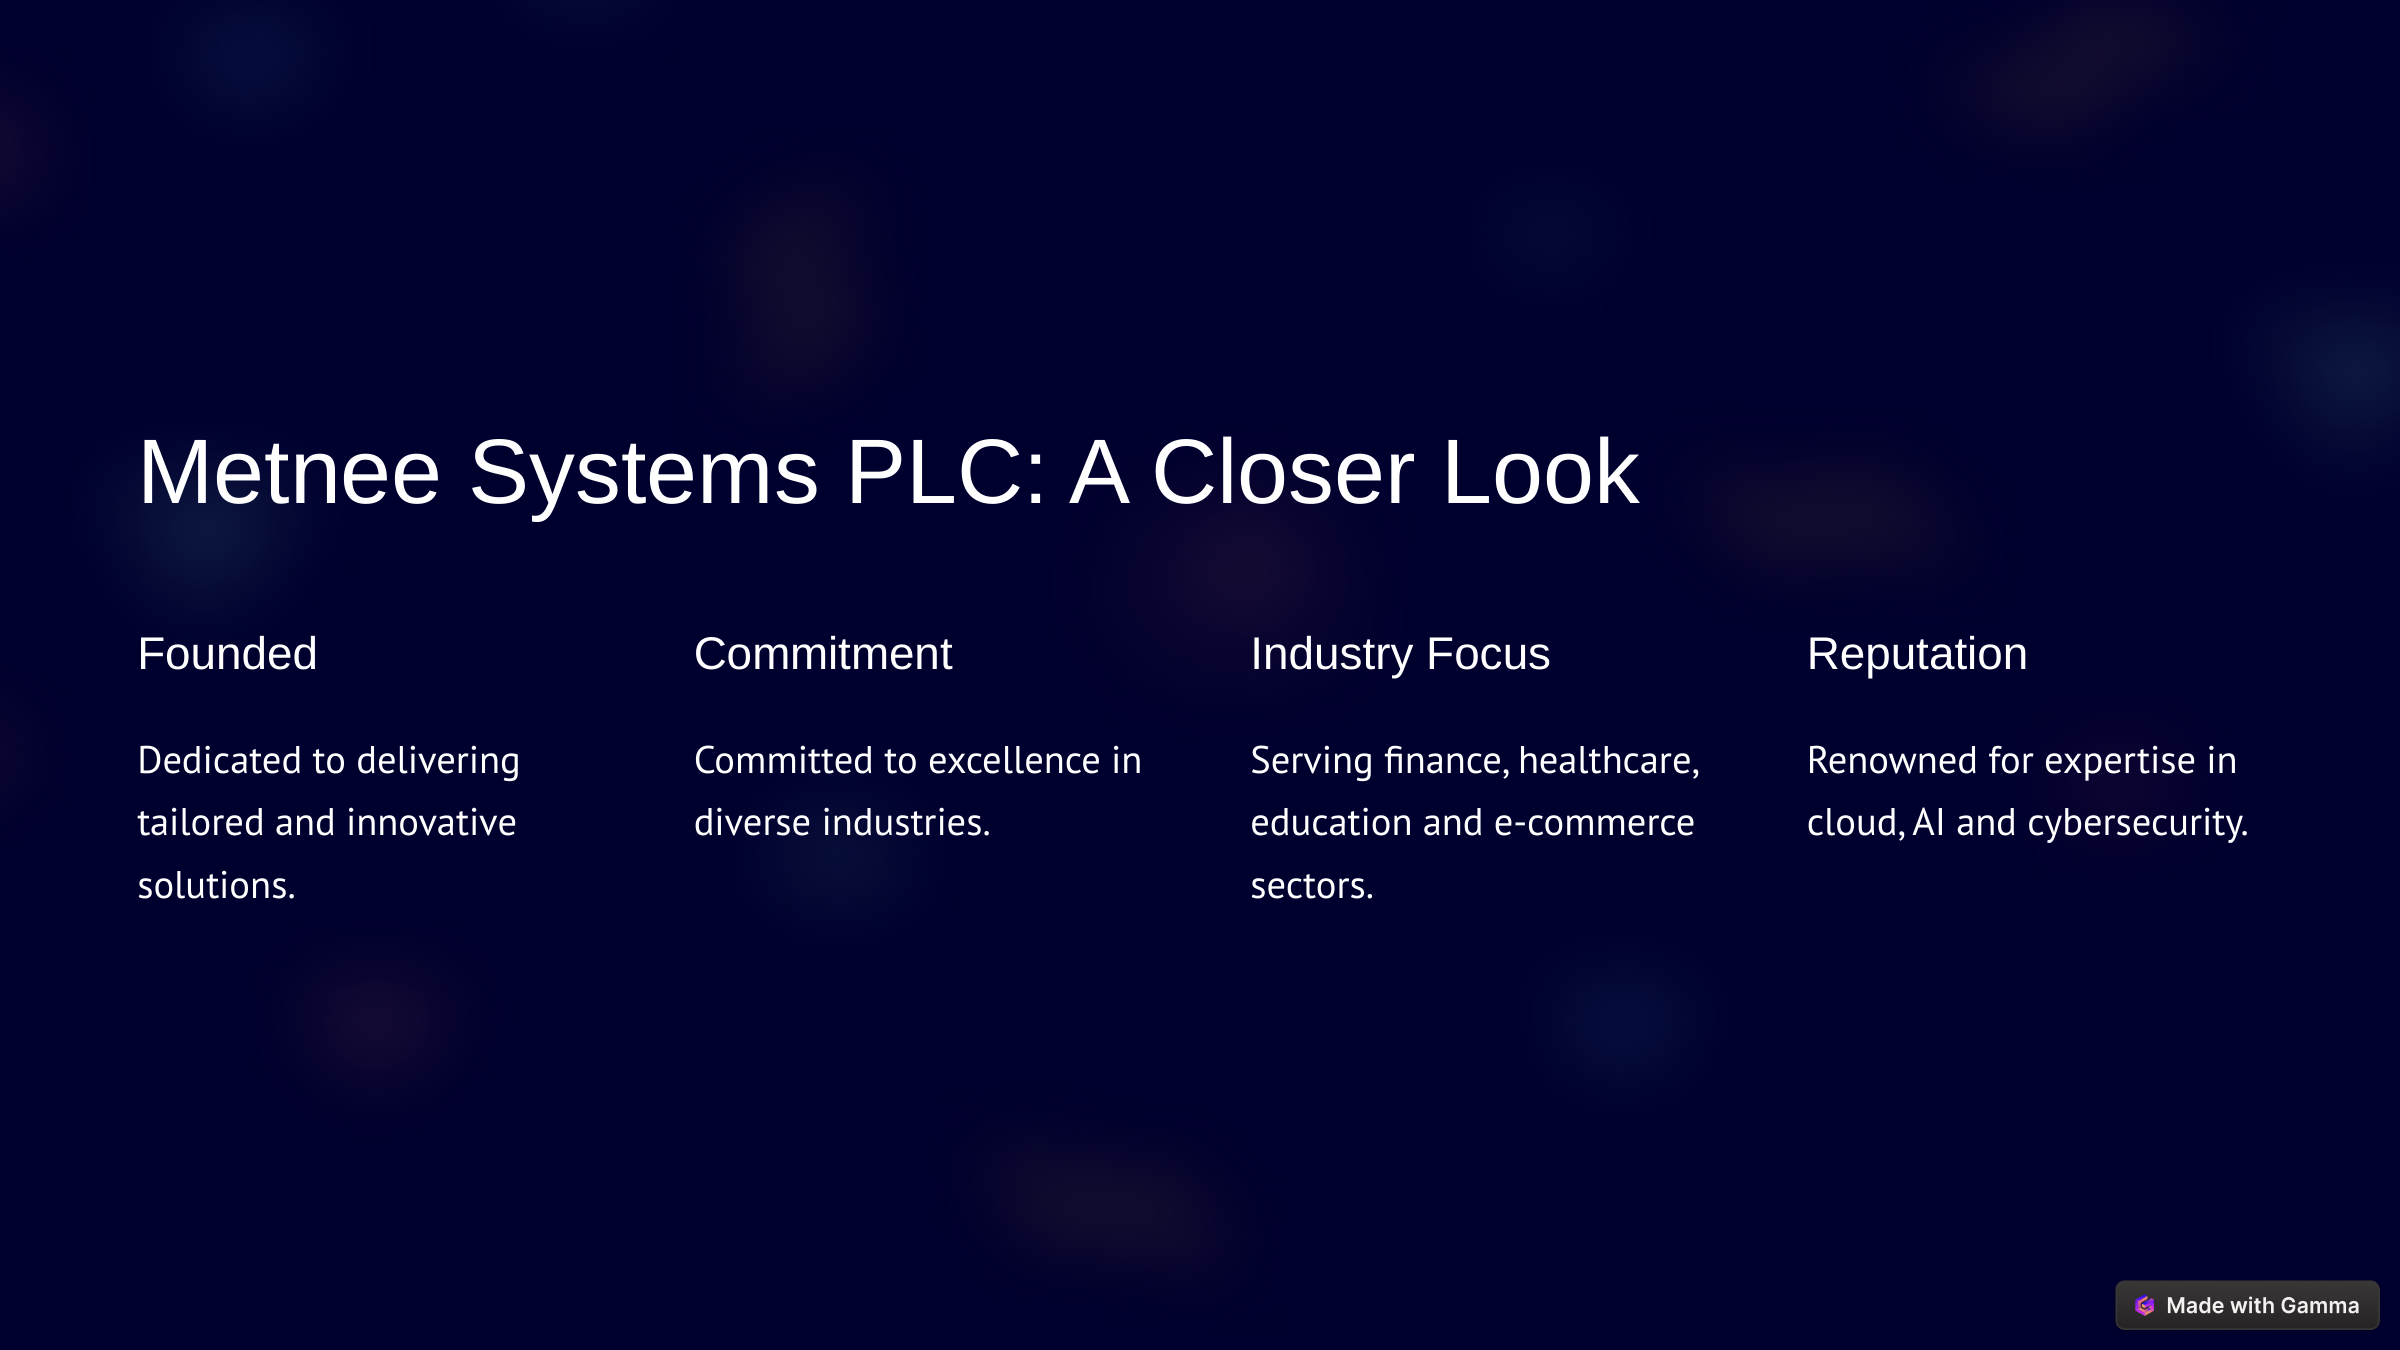

Metnee Systems PLC: A Closer Look
Founded
Commitment
Industry Focus
Reputation
Dedicated to delivering tailored and innovative solutions.
Committed to excellence in diverse industries.
Serving finance, healthcare, education and e-commerce sectors.
Renowned for expertise in cloud, AI and cybersecurity.